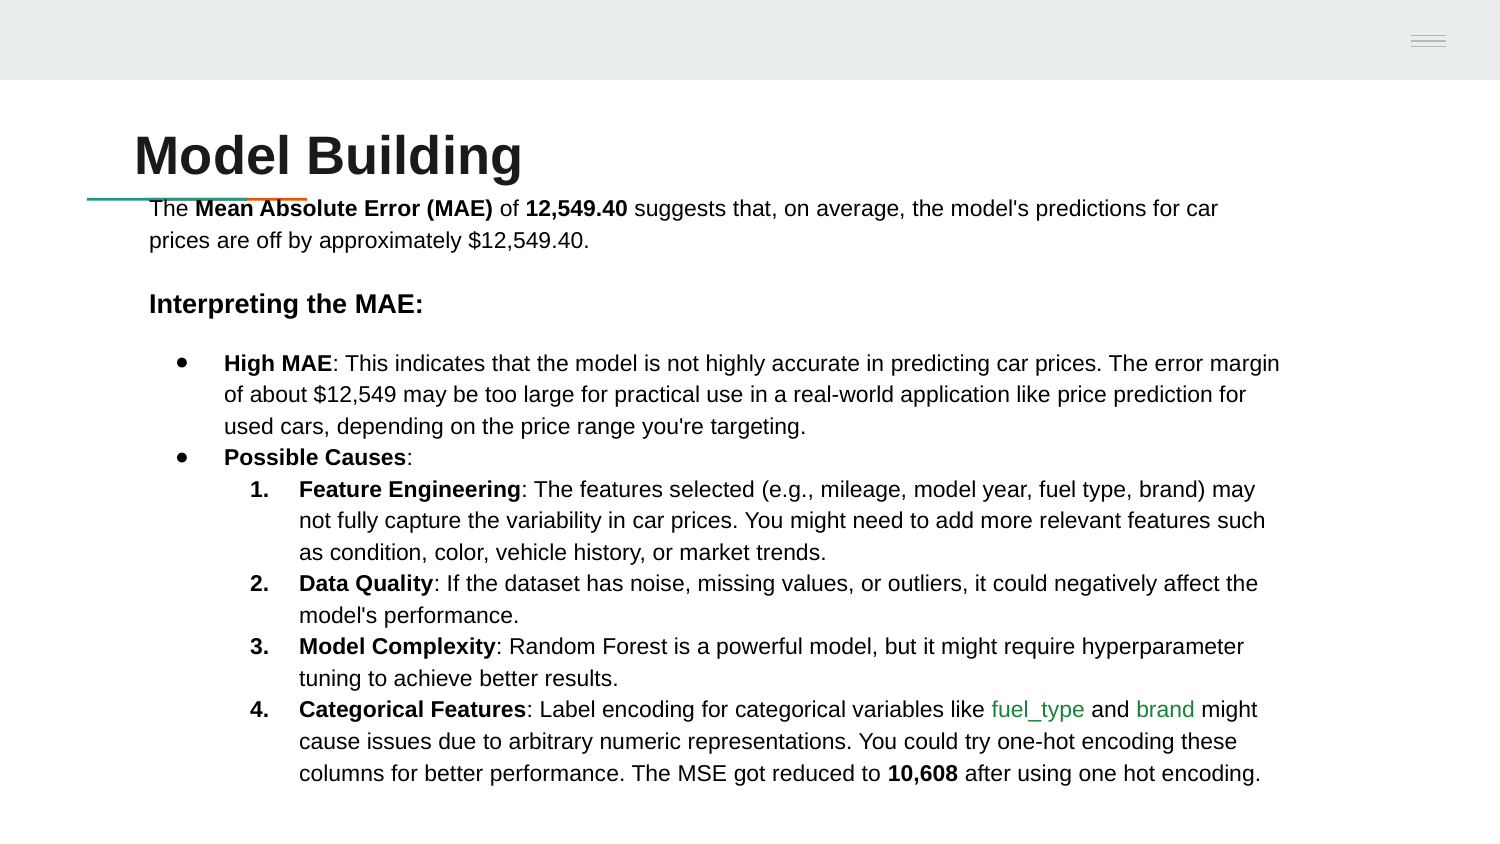

# Model Building
The Mean Absolute Error (MAE) of 12,549.40 suggests that, on average, the model's predictions for car prices are off by approximately $12,549.40.
Interpreting the MAE:
High MAE: This indicates that the model is not highly accurate in predicting car prices. The error margin of about $12,549 may be too large for practical use in a real-world application like price prediction for used cars, depending on the price range you're targeting.
Possible Causes:
Feature Engineering: The features selected (e.g., mileage, model year, fuel type, brand) may not fully capture the variability in car prices. You might need to add more relevant features such as condition, color, vehicle history, or market trends.
Data Quality: If the dataset has noise, missing values, or outliers, it could negatively affect the model's performance.
Model Complexity: Random Forest is a powerful model, but it might require hyperparameter tuning to achieve better results.
Categorical Features: Label encoding for categorical variables like fuel_type and brand might cause issues due to arbitrary numeric representations. You could try one-hot encoding these columns for better performance. The MSE got reduced to 10,608 after using one hot encoding.